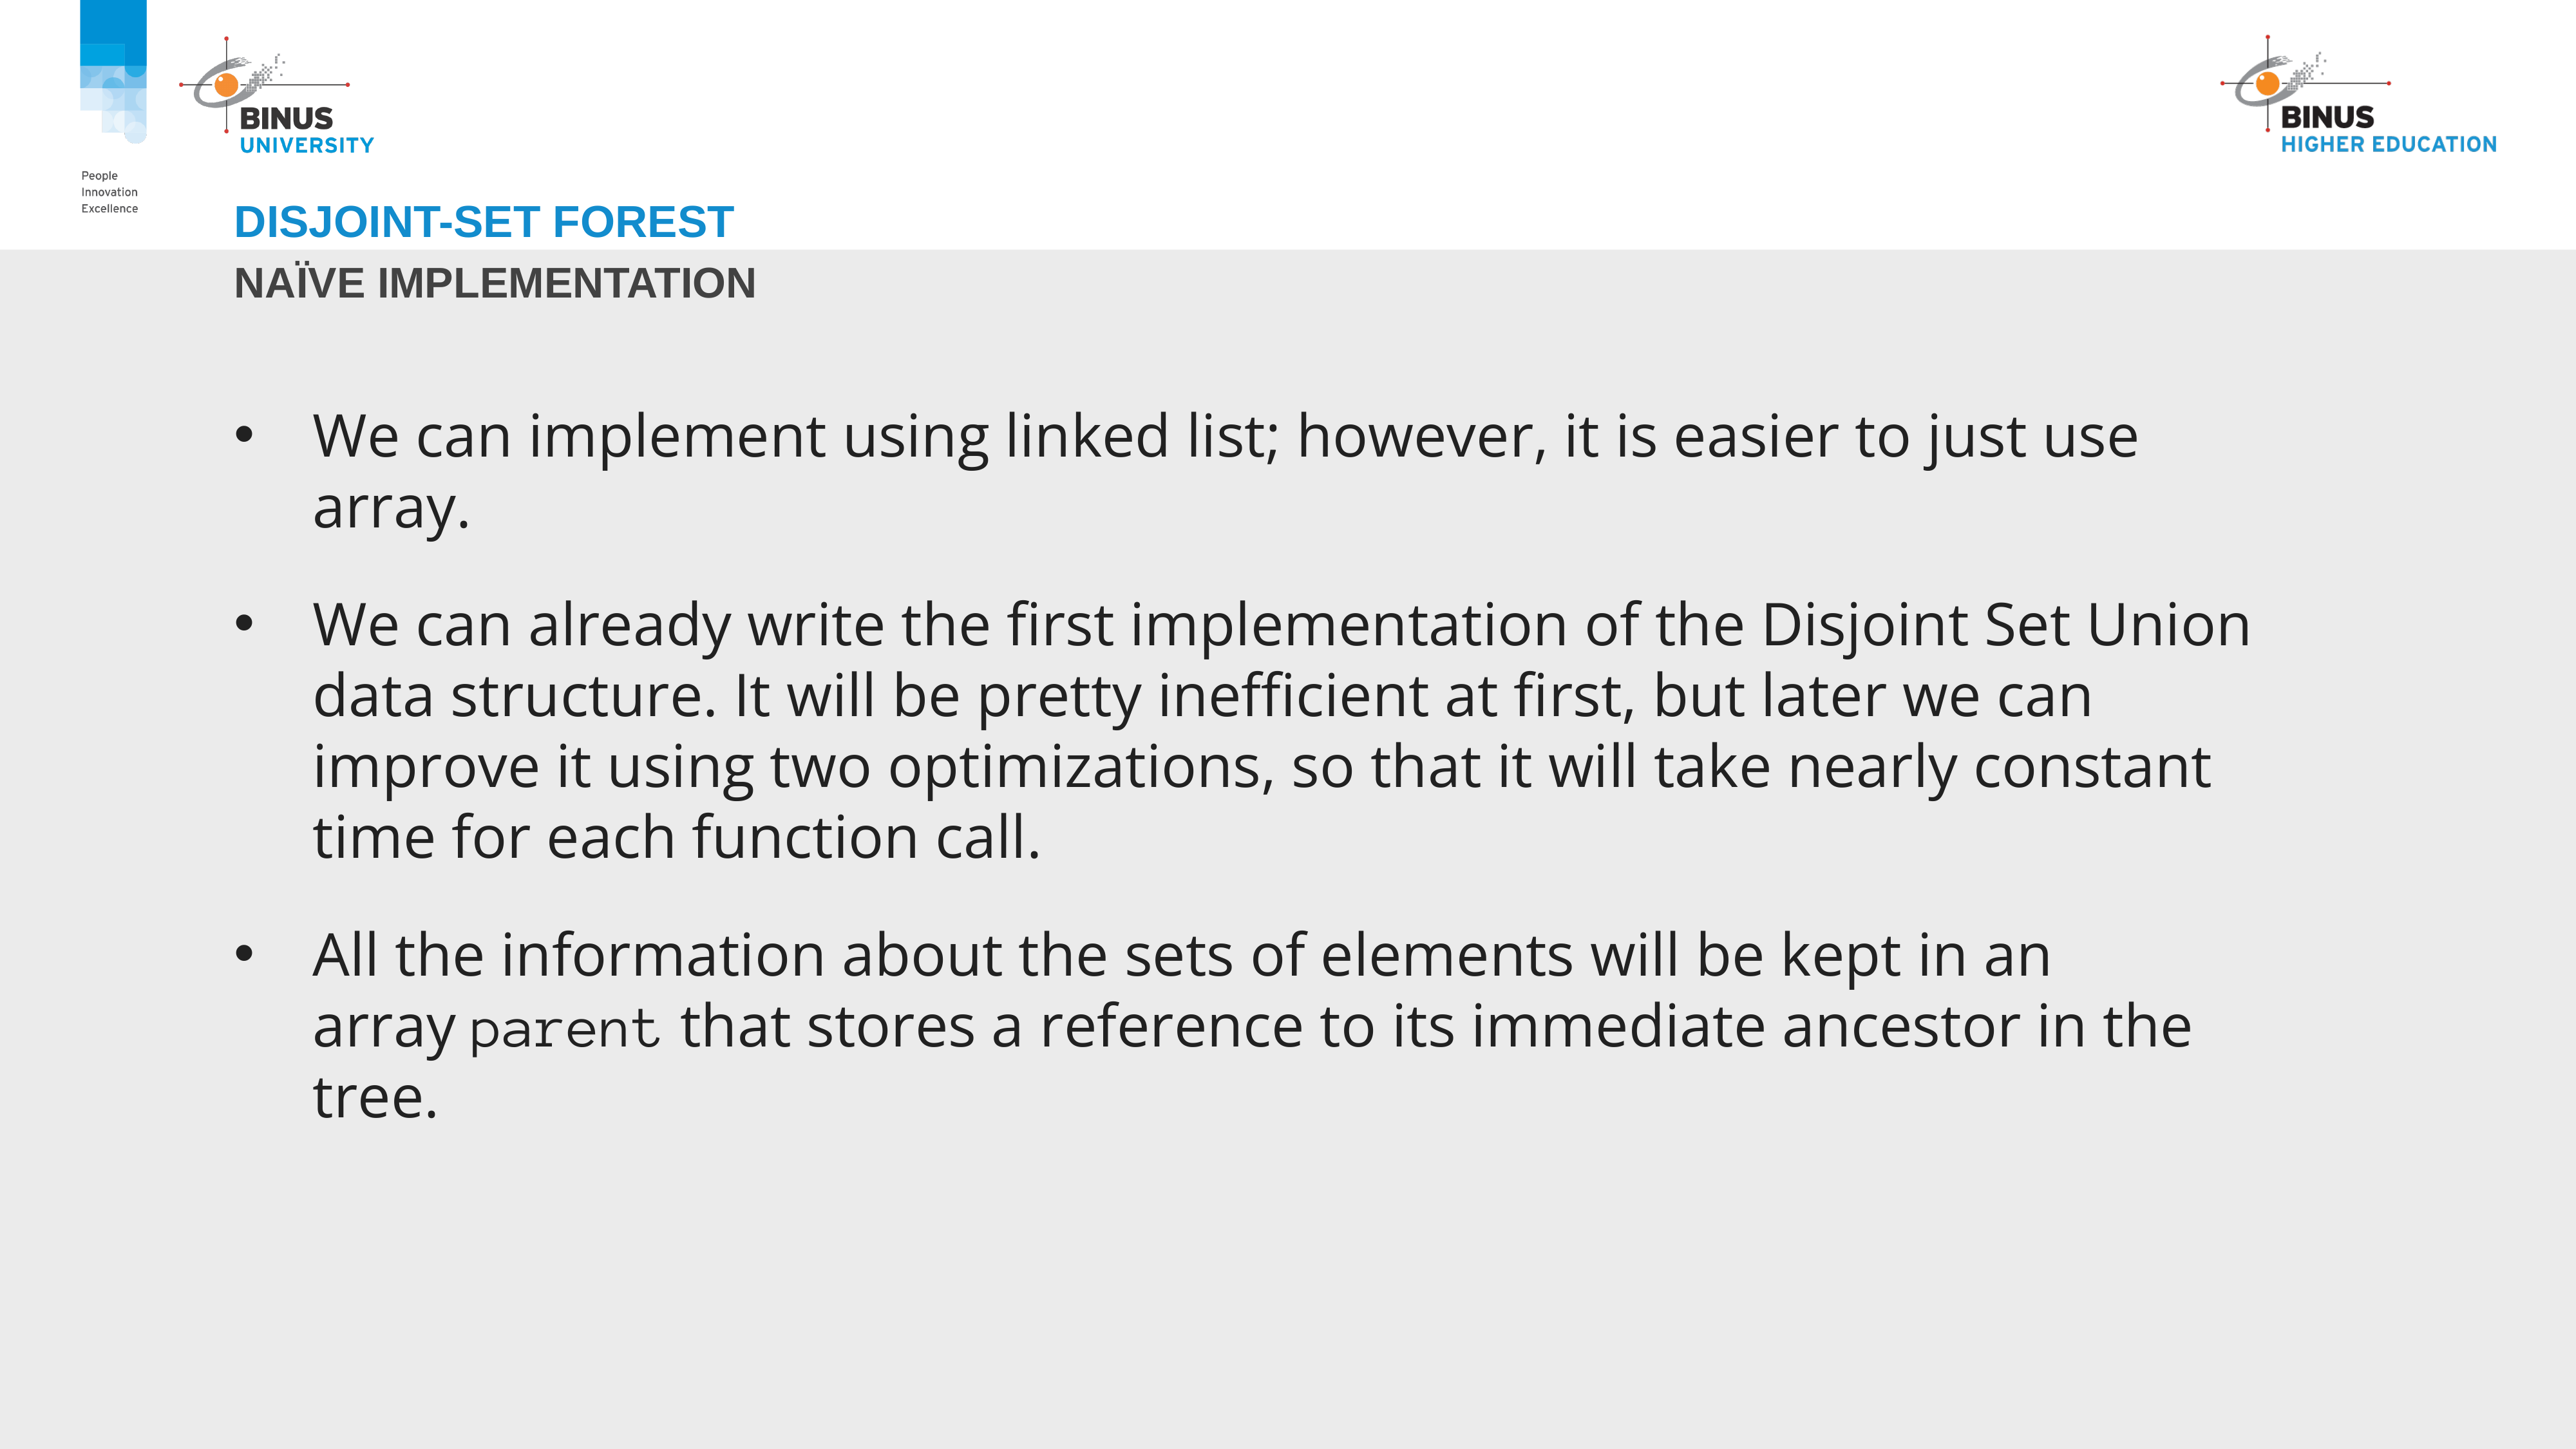

# Disjoint-set forest
Naïve implementation
We can implement using linked list; however, it is easier to just use array.
We can already write the first implementation of the Disjoint Set Union data structure. It will be pretty inefficient at first, but later we can improve it using two optimizations, so that it will take nearly constant time for each function call.
All the information about the sets of elements will be kept in an array parent that stores a reference to its immediate ancestor in the tree.